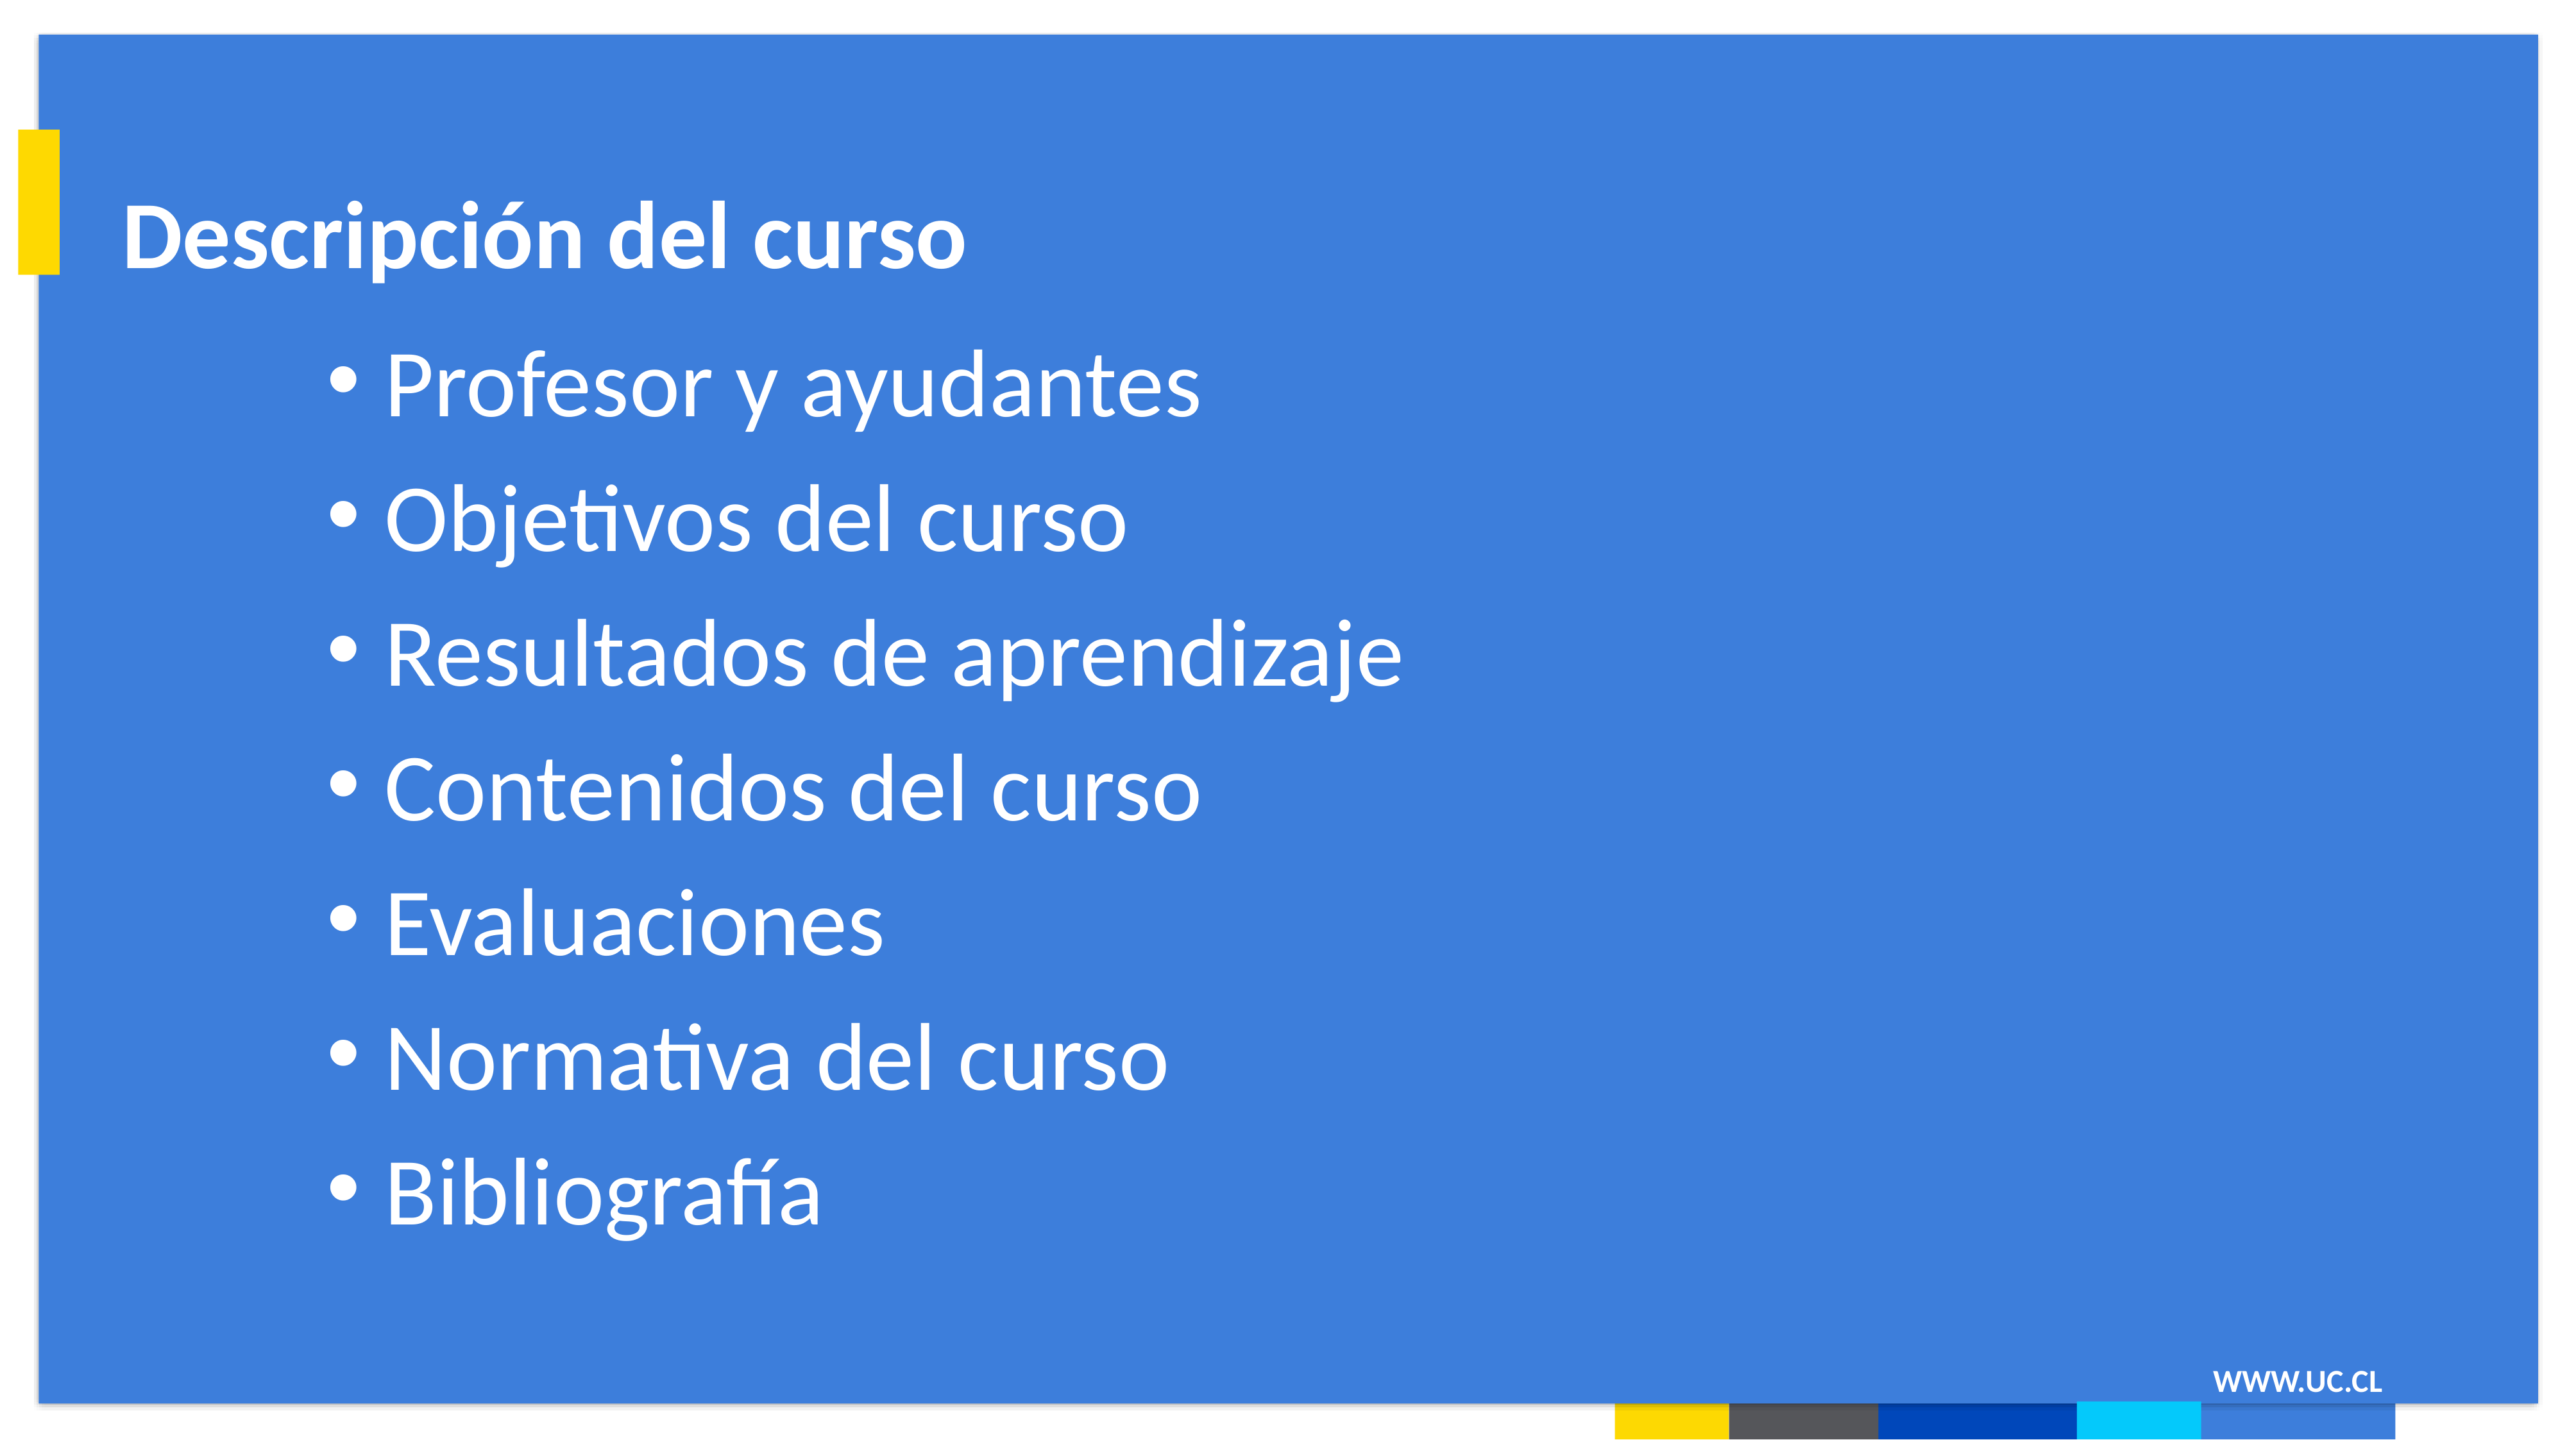

# Descripción del curso
 Profesor y ayudantes
 Objetivos del curso
 Resultados de aprendizaje
 Contenidos del curso
 Evaluaciones
 Normativa del curso
 Bibliografía